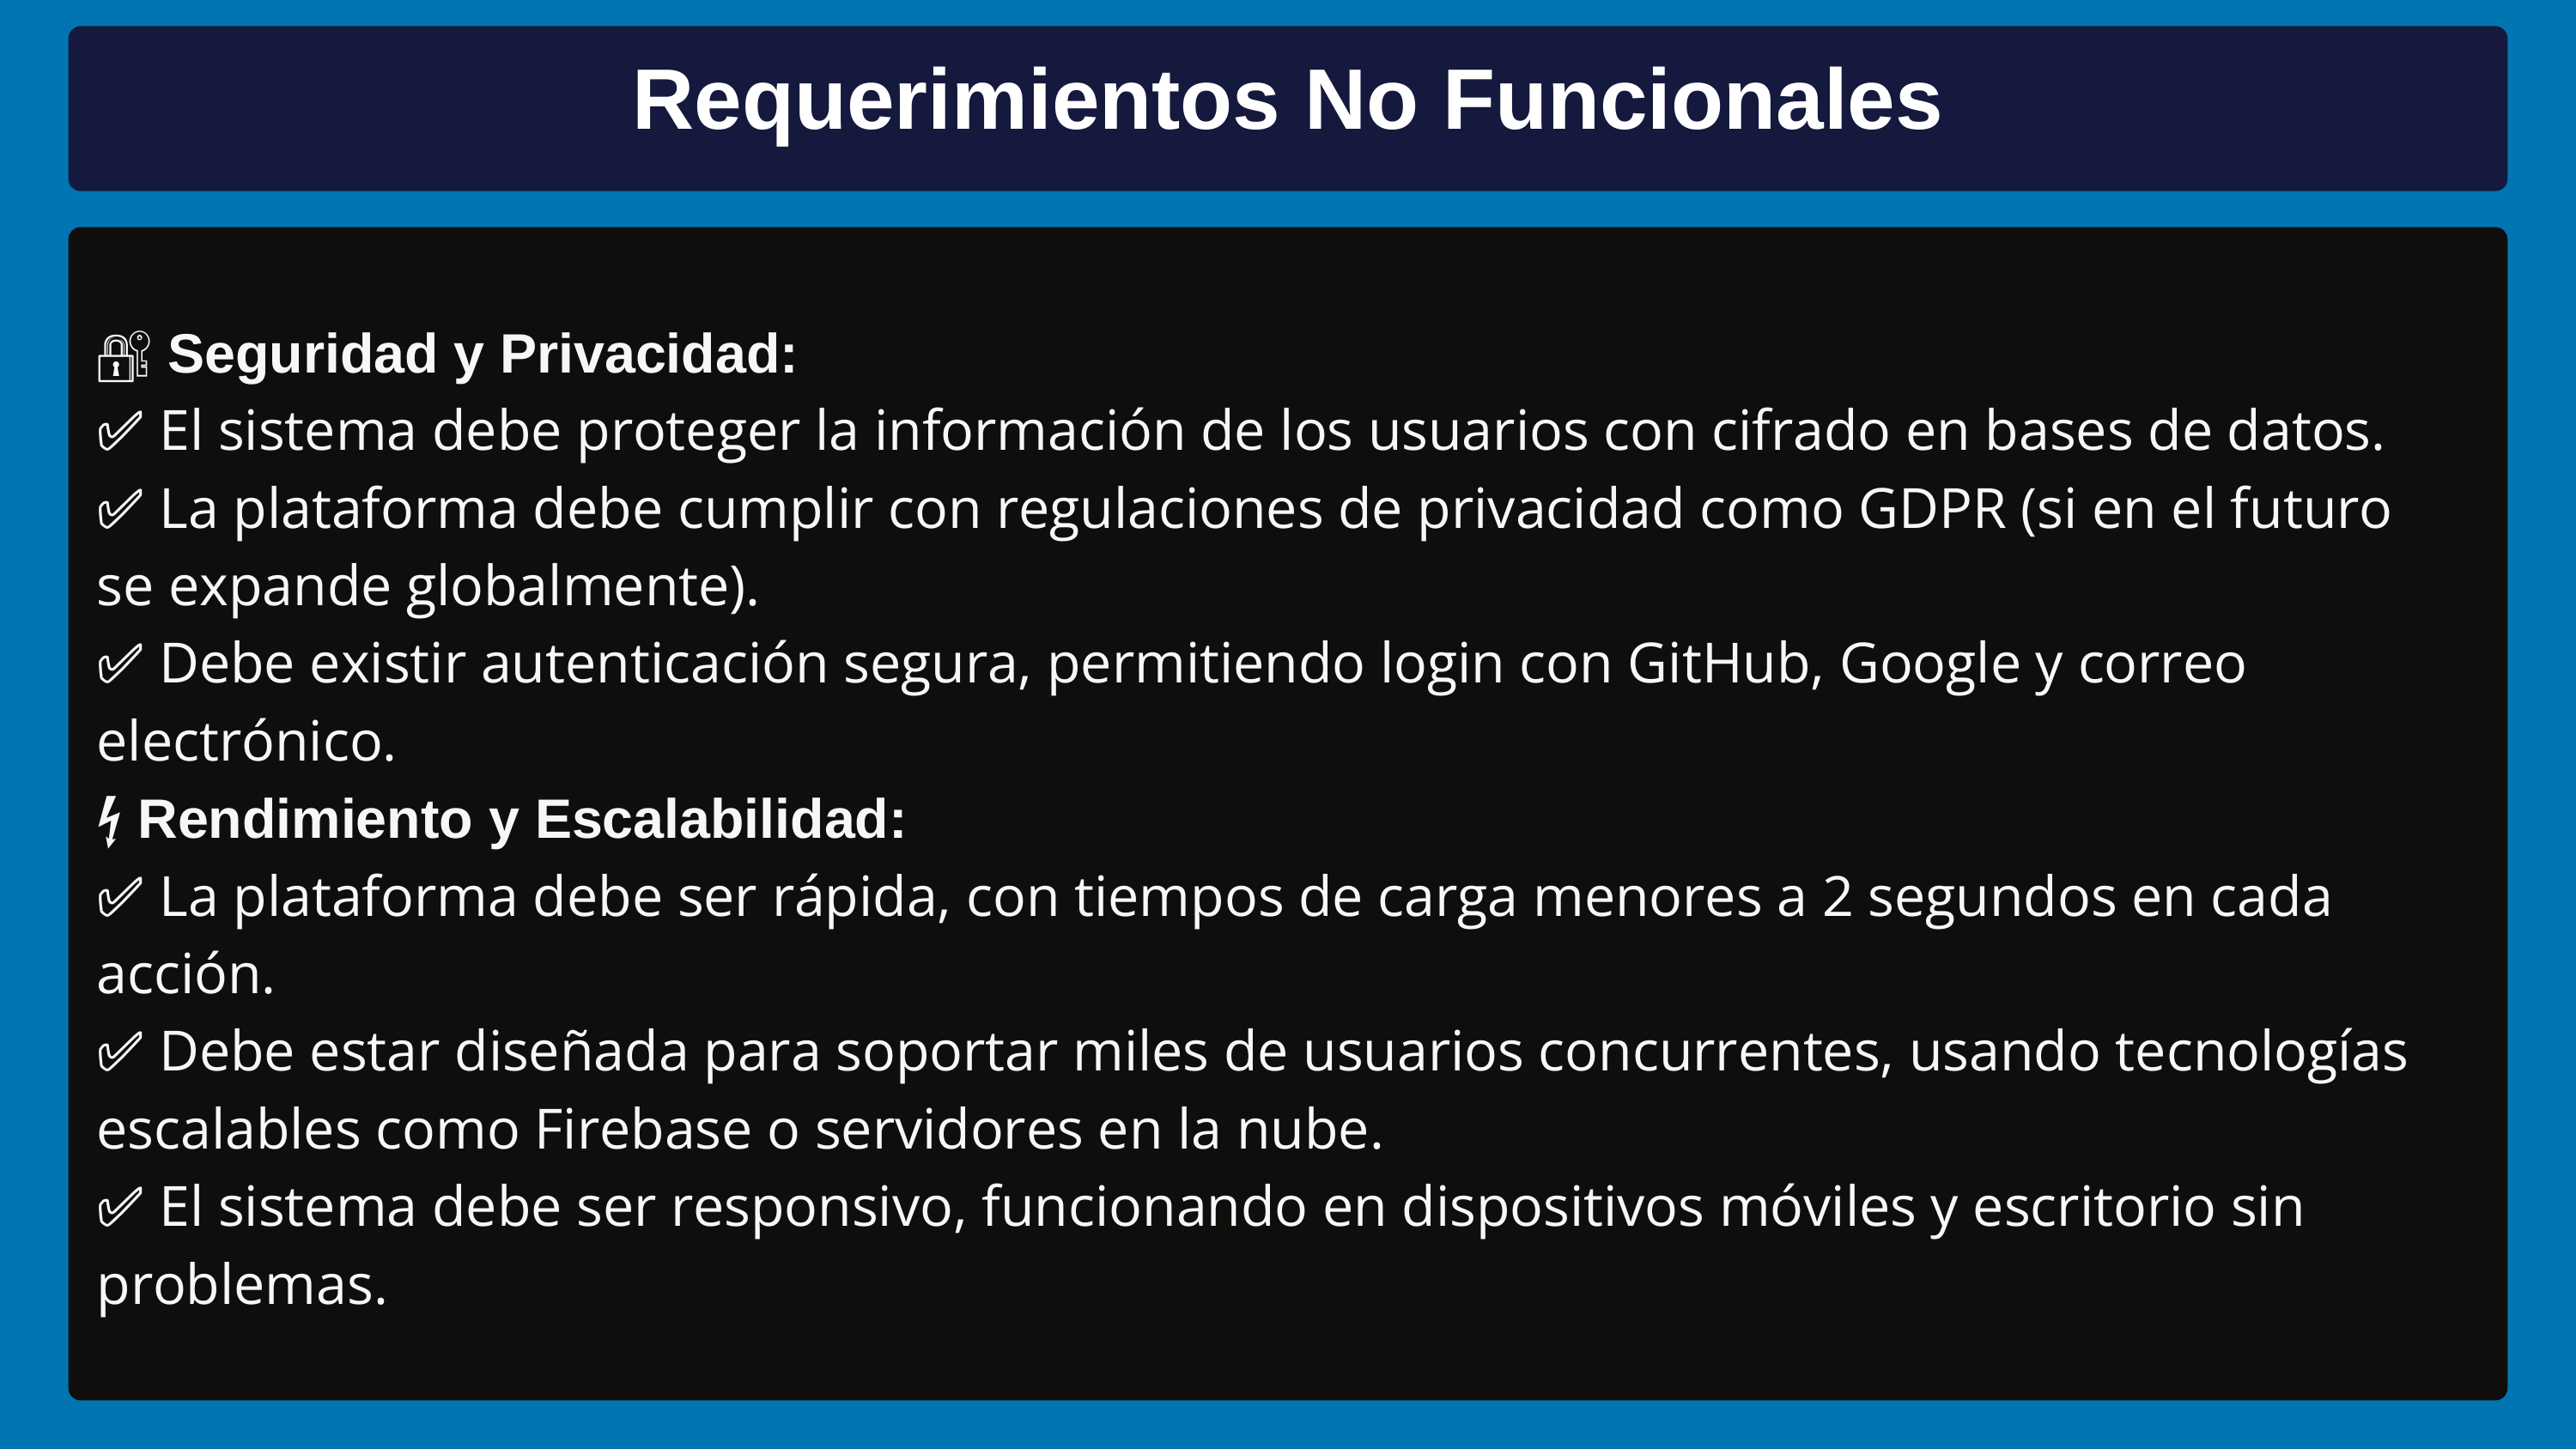

Requerimientos No Funcionales

🔐 Seguridad y Privacidad:
✅ El sistema debe proteger la información de los usuarios con cifrado en bases de datos.
✅ La plataforma debe cumplir con regulaciones de privacidad como GDPR (si en el futuro se expande globalmente).
✅ Debe existir autenticación segura, permitiendo login con GitHub, Google y correo electrónico.
⚡ Rendimiento y Escalabilidad:
✅ La plataforma debe ser rápida, con tiempos de carga menores a 2 segundos en cada acción.
✅ Debe estar diseñada para soportar miles de usuarios concurrentes, usando tecnologías escalables como Firebase o servidores en la nube.
✅ El sistema debe ser responsivo, funcionando en dispositivos móviles y escritorio sin problemas.